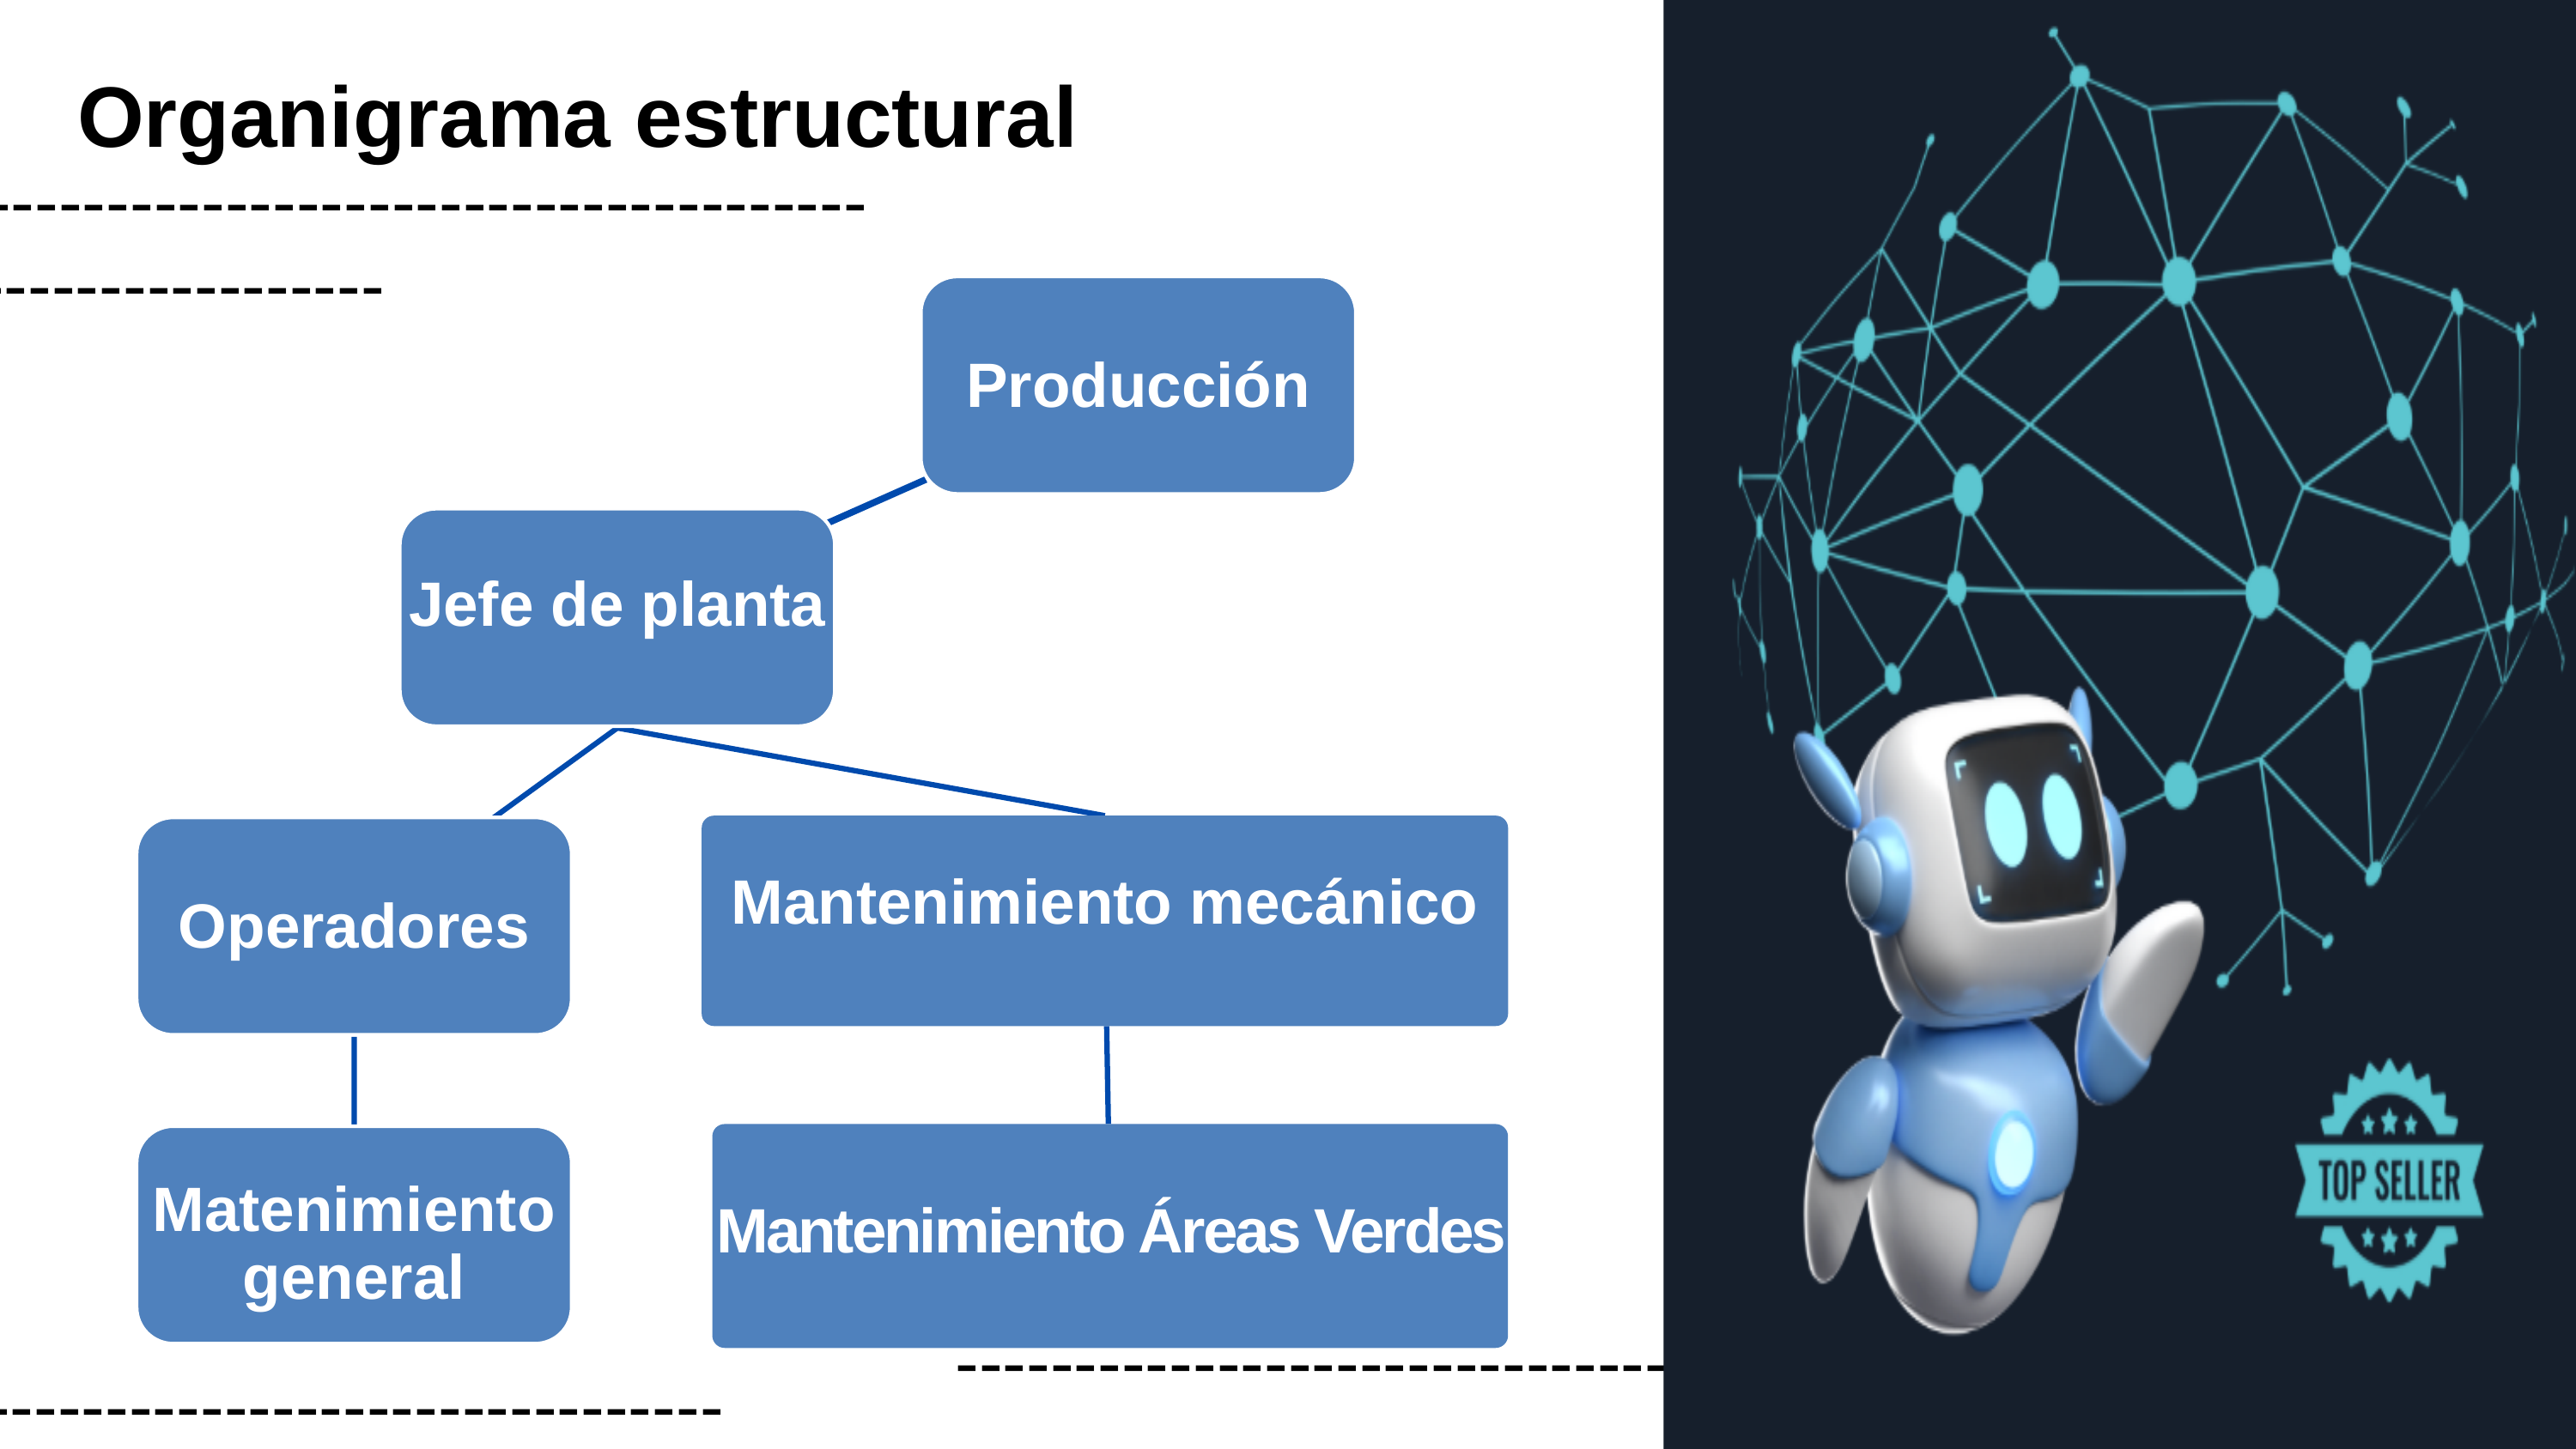

Organigrama estructural
    -----------------------------------------
    -----------------------------------------

Producción

Jefe de planta

Mantenimiento mecánico

Operadores

Mantenimiento Áreas Verdes

Matenimiento general
    -------------------------------------
    -------------------------------------